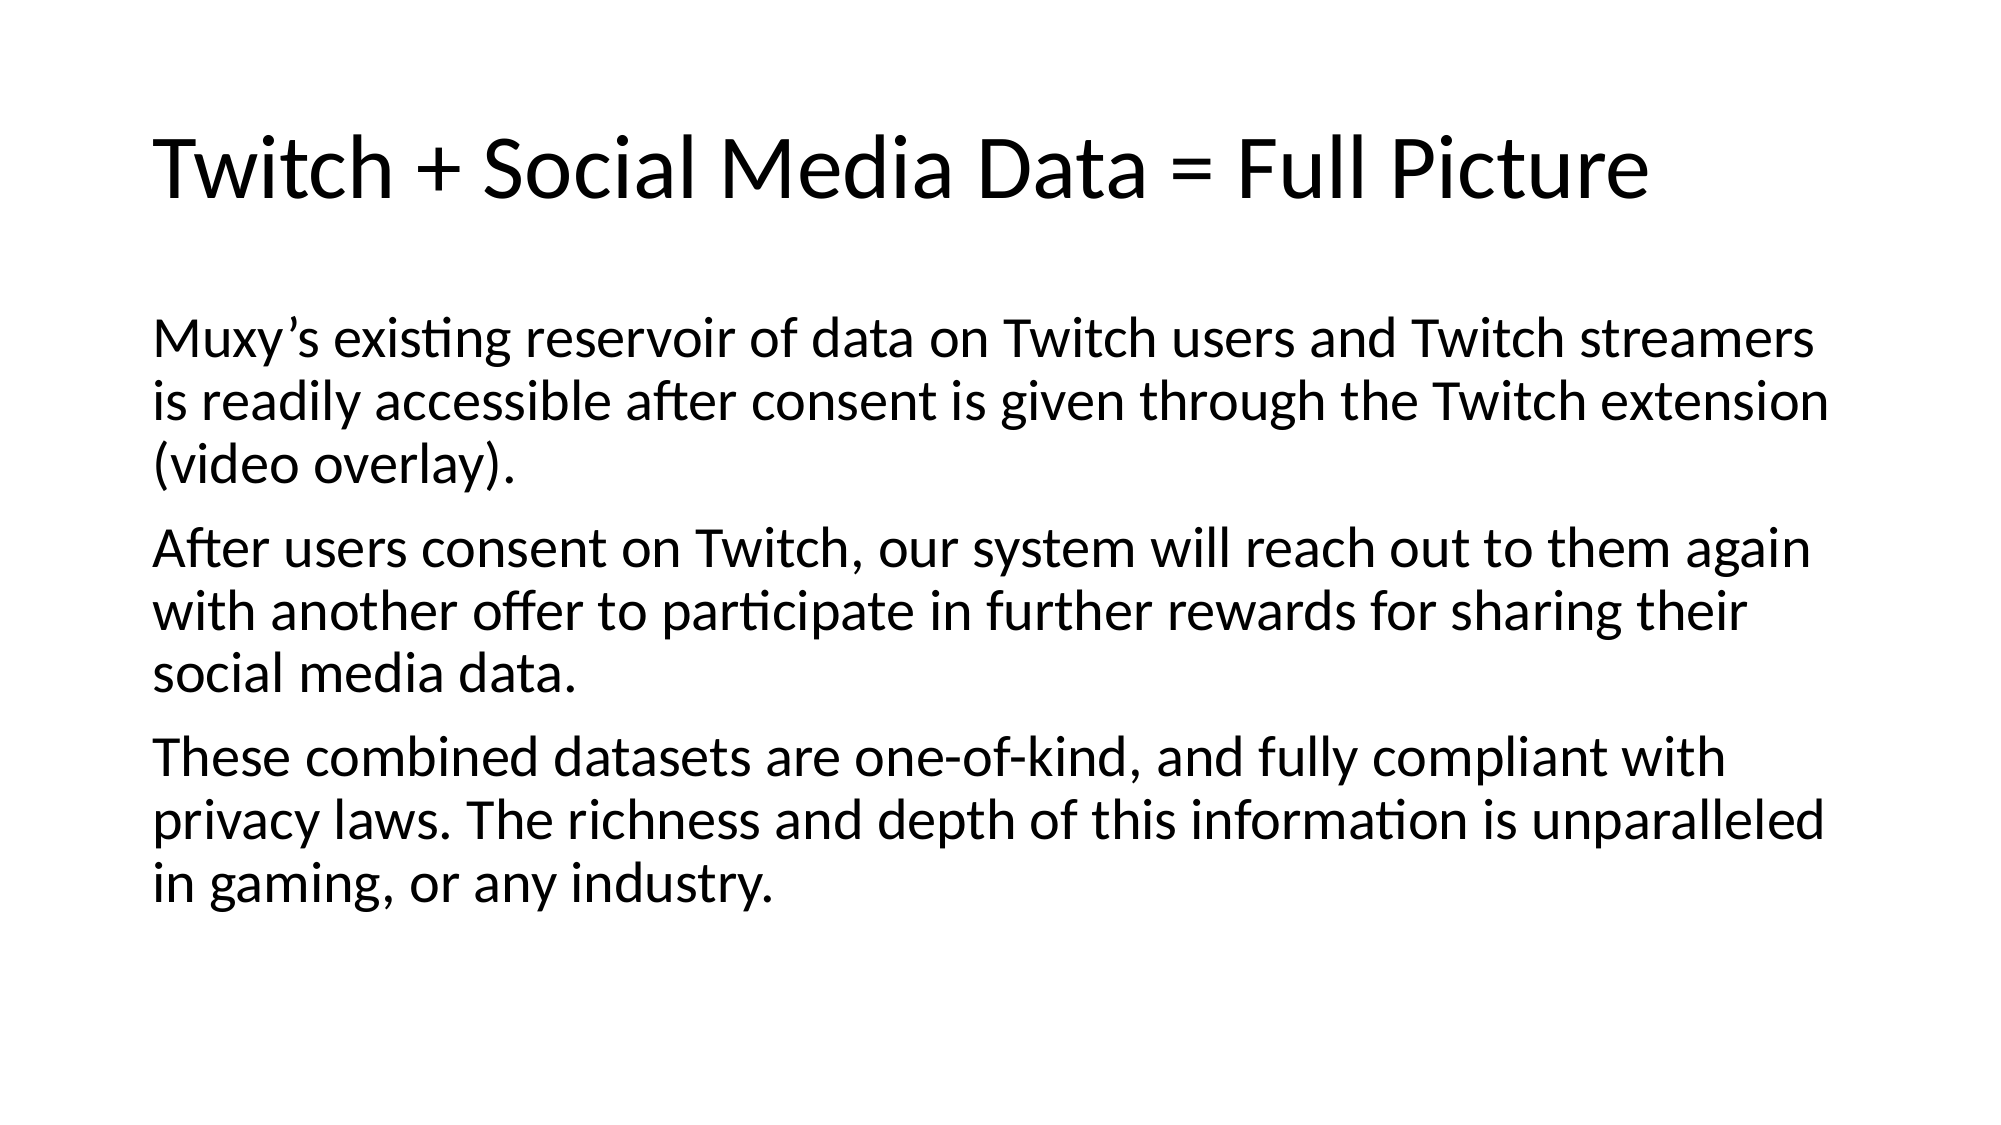

# Twitch + Social Media Data = Full Picture
Muxy’s existing reservoir of data on Twitch users and Twitch streamers is readily accessible after consent is given through the Twitch extension (video overlay).
After users consent on Twitch, our system will reach out to them again with another offer to participate in further rewards for sharing their social media data.
These combined datasets are one-of-kind, and fully compliant with privacy laws. The richness and depth of this information is unparalleled in gaming, or any industry.